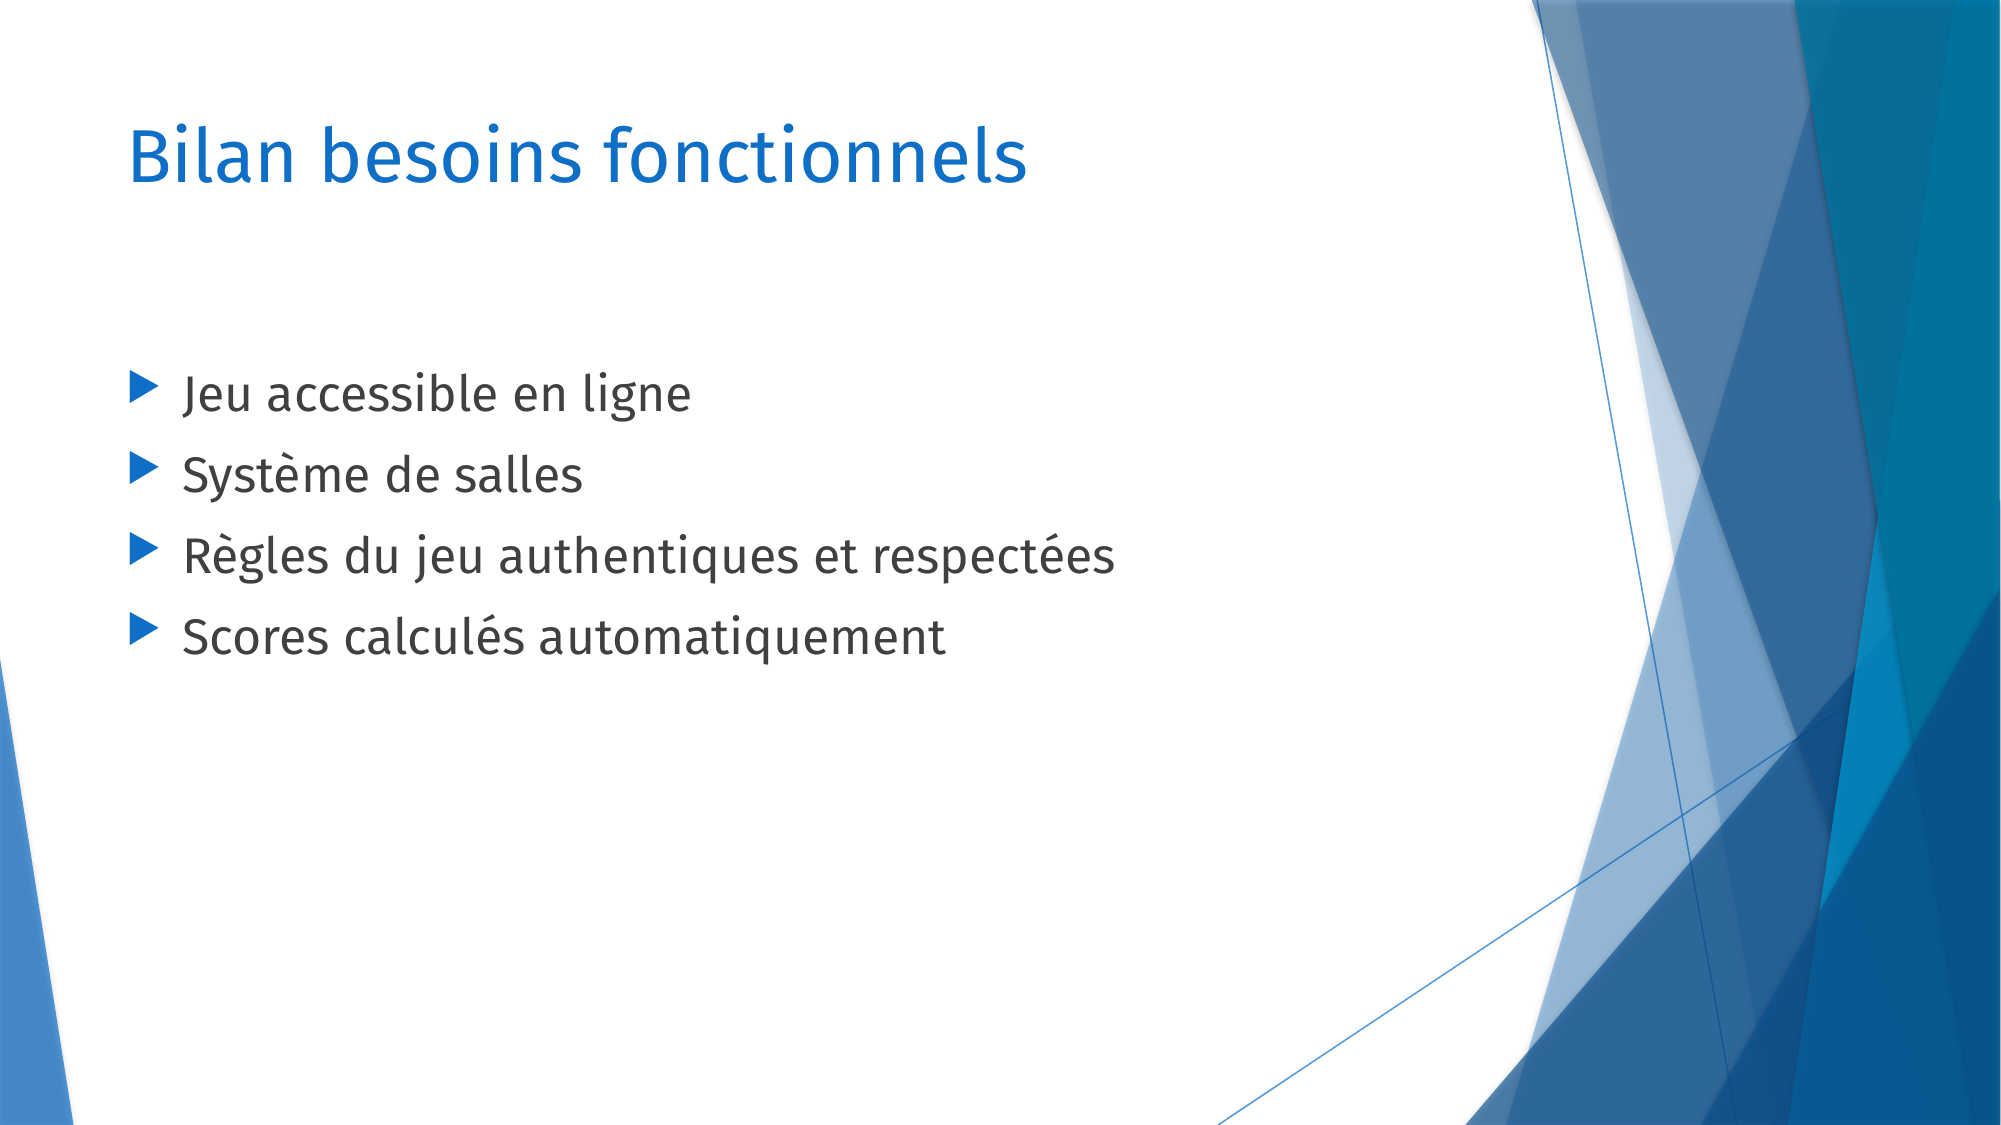

# Bilan besoins fonctionnels
Jeu accessible en ligne
Système de salles
Règles du jeu authentiques et respectées
Scores calculés automatiquement